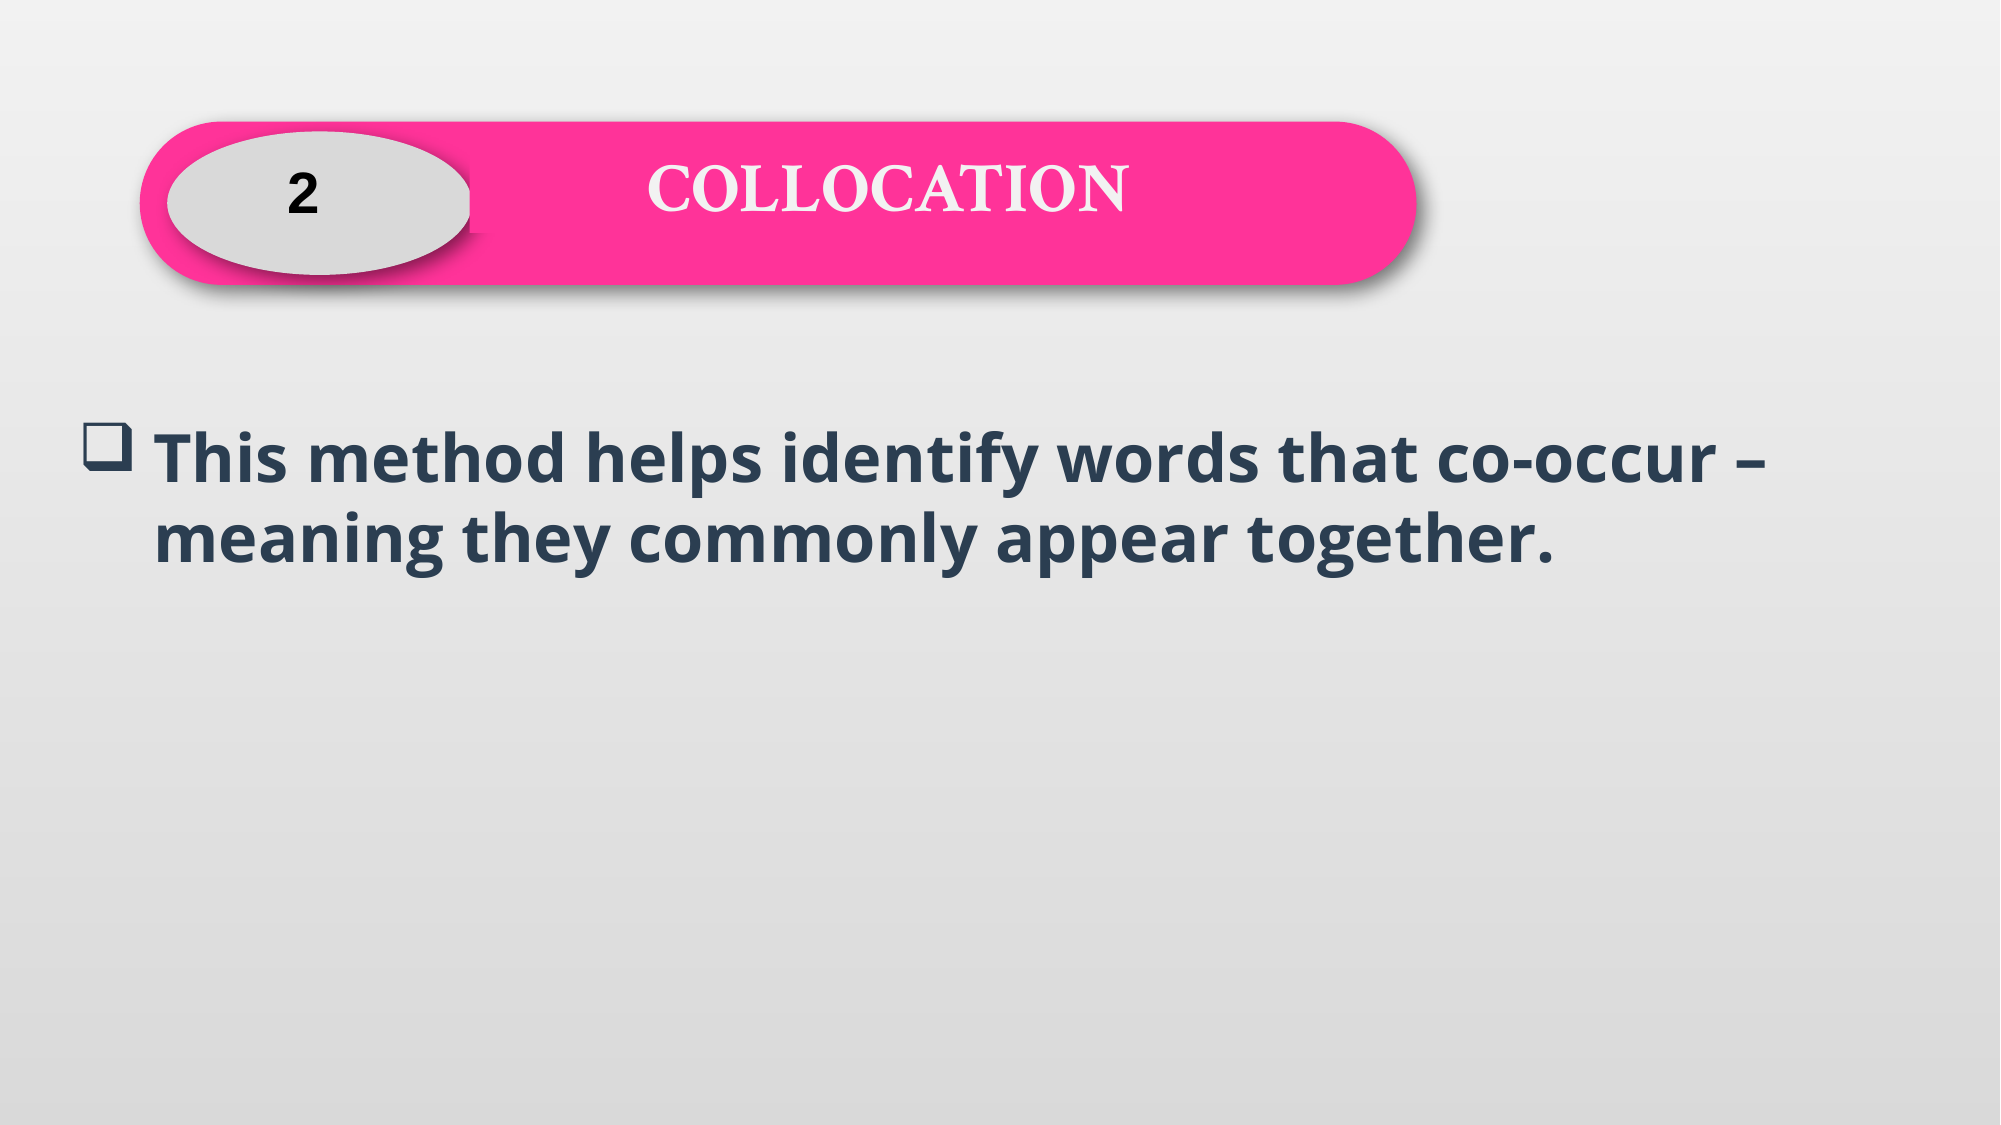

COLLOCATION
2
This method helps identify words that co-occur – meaning they commonly appear together.